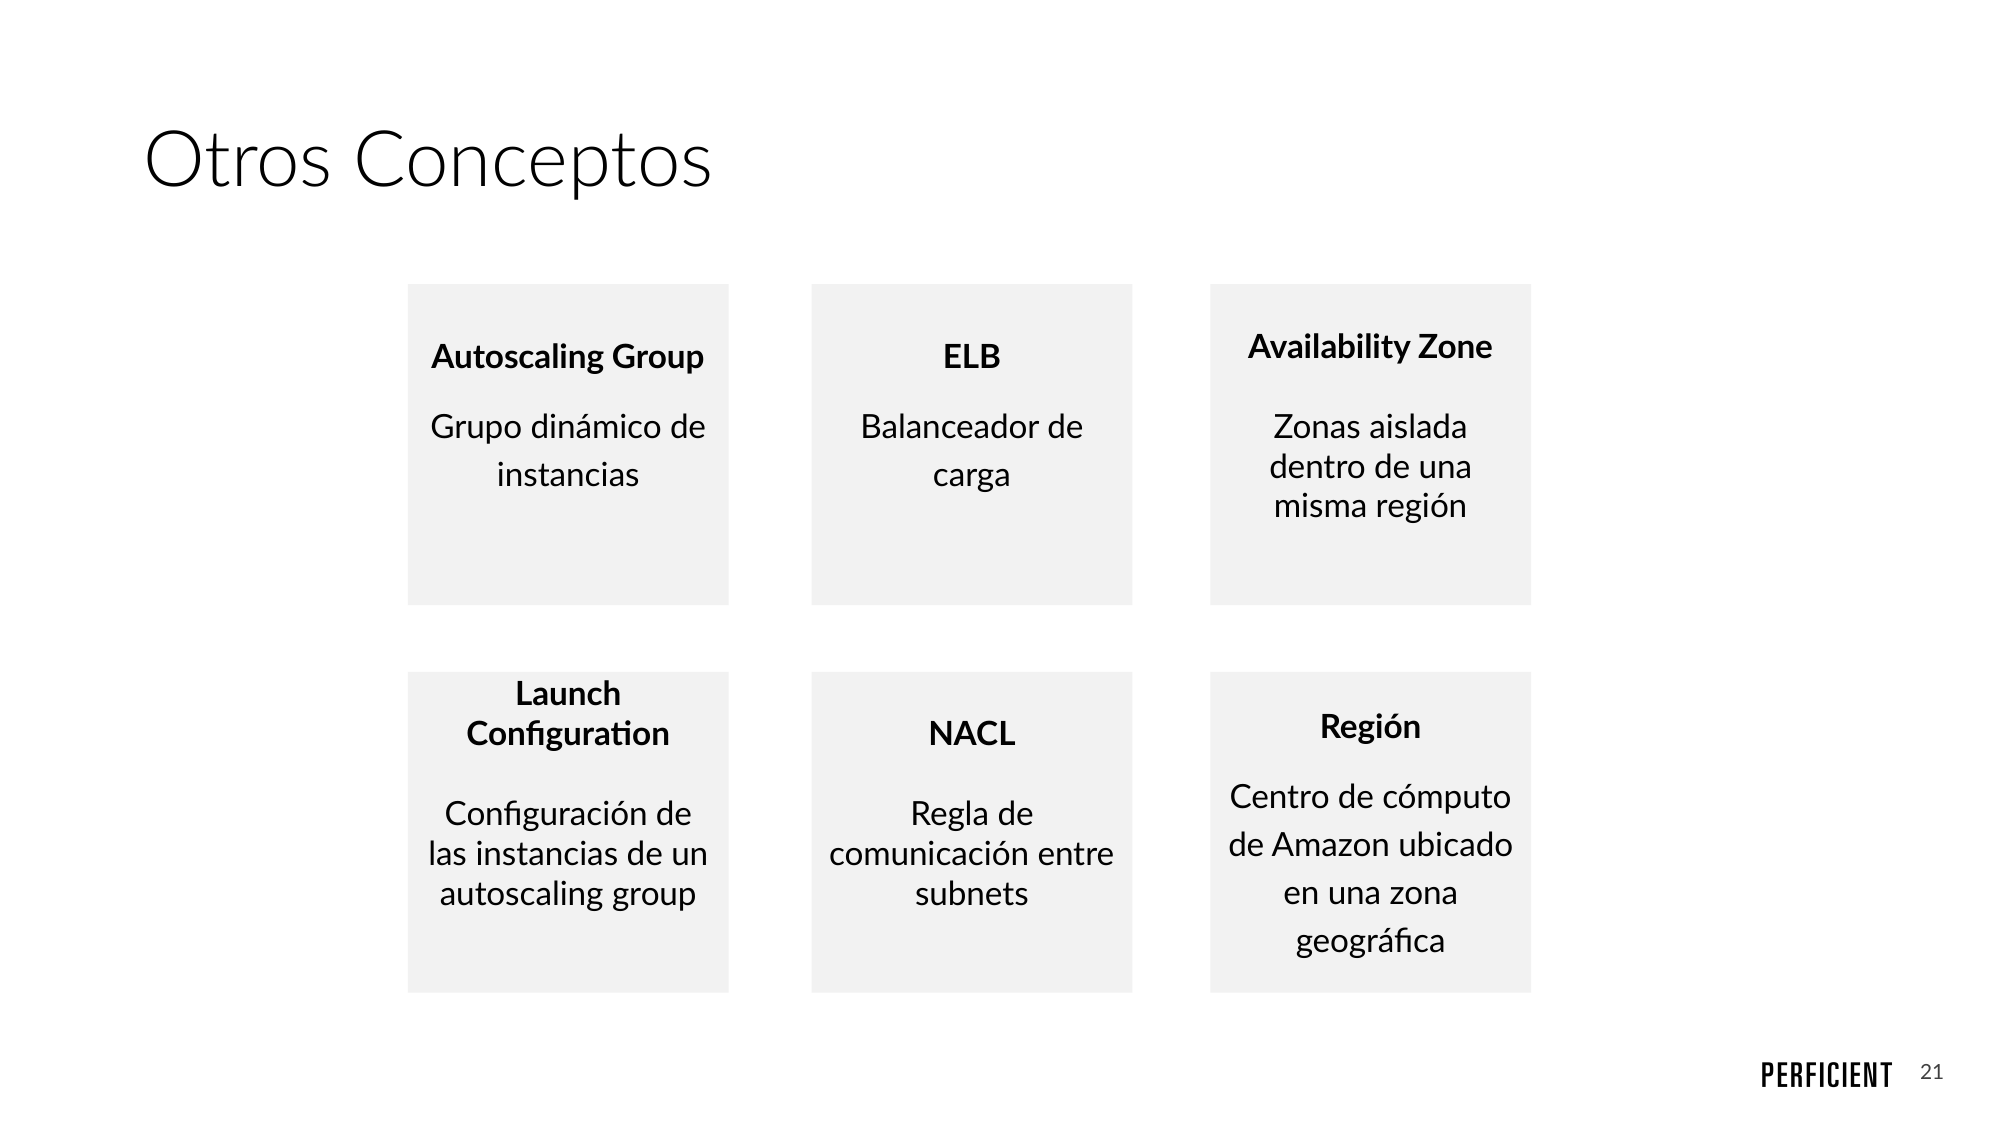

Otros Conceptos
Autoscaling Group
Grupo dinámico de instancias

ELB
Balanceador de carga

Availability Zone

Zonas aislada dentro de una misma región

Launch Configuration

Configuración de las instancias de un autoscaling group

NACL

Regla de comunicación entre subnets

Región
Centro de cómputo de Amazon ubicado en una zona geográfica